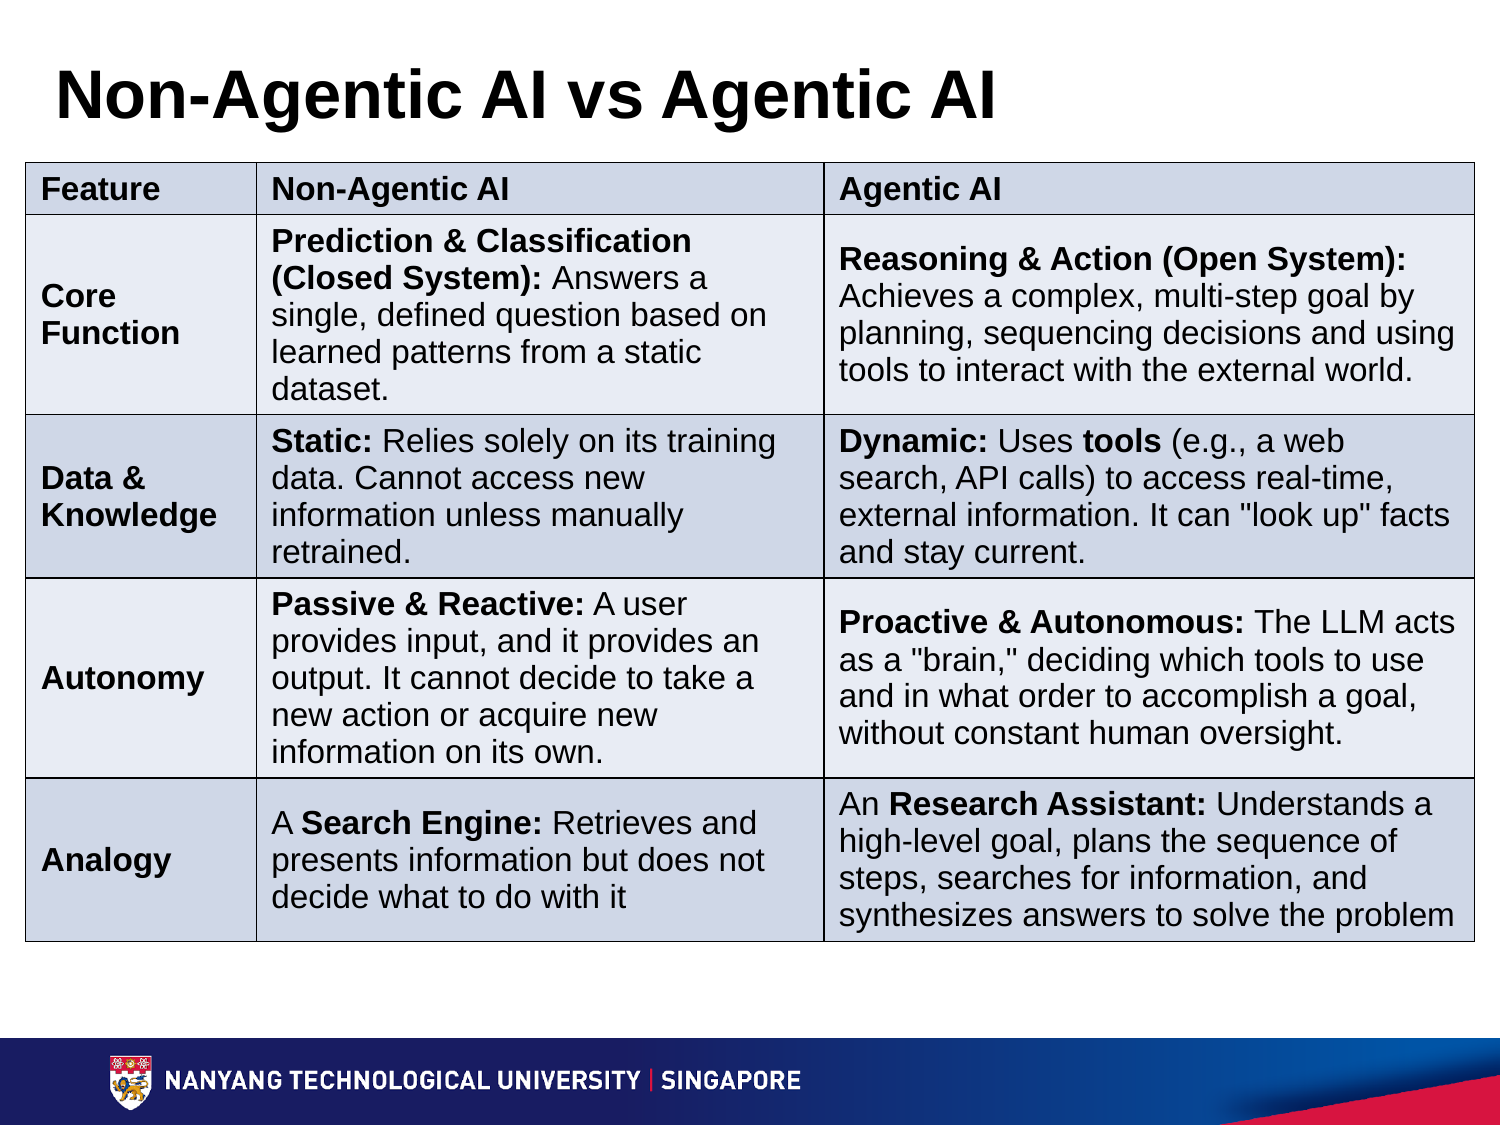

# Non-Agentic AI vs Agentic AI
| Feature | Non-Agentic AI | Agentic AI |
| --- | --- | --- |
| Core Function | Prediction & Classification (Closed System): Answers a single, defined question based on learned patterns from a static dataset. | Reasoning & Action (Open System): Achieves a complex, multi-step goal by planning, sequencing decisions and using tools to interact with the external world. |
| Data & Knowledge | Static: Relies solely on its training data. Cannot access new information unless manually retrained. | Dynamic: Uses tools (e.g., a web search, API calls) to access real-time, external information. It can "look up" facts and stay current. |
| Autonomy | Passive & Reactive: A user provides input, and it provides an output. It cannot decide to take a new action or acquire new information on its own. | Proactive & Autonomous: The LLM acts as a "brain," deciding which tools to use and in what order to accomplish a goal, without constant human oversight. |
| Analogy | A Search Engine: Retrieves and presents information but does not decide what to do with it | An Research Assistant: Understands a high-level goal, plans the sequence of steps, searches for information, and synthesizes answers to solve the problem |